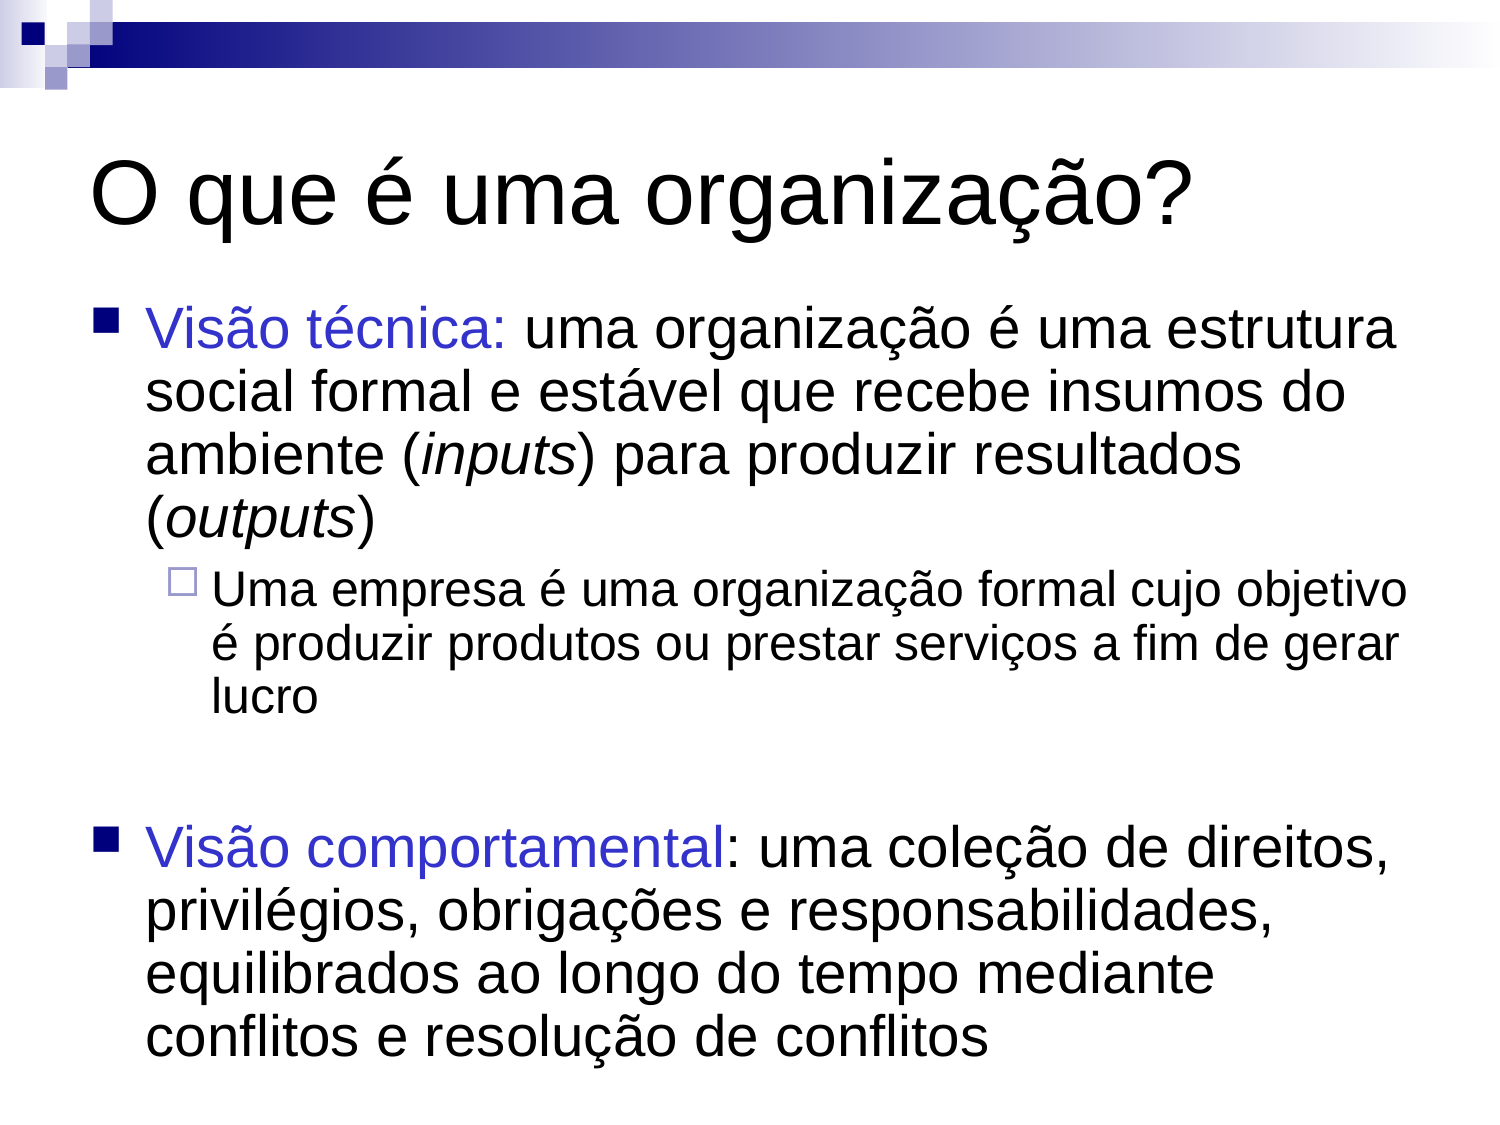

O que é uma organização?
Visão técnica: uma organização é uma estrutura social formal e estável que recebe insumos do ambiente (inputs) para produzir resultados (outputs)
Uma empresa é uma organização formal cujo objetivo é produzir produtos ou prestar serviços a fim de gerar lucro

Visão comportamental: uma coleção de direitos, privilégios, obrigações e responsabilidades, equilibrados ao longo do tempo mediante conflitos e resolução de conflitos